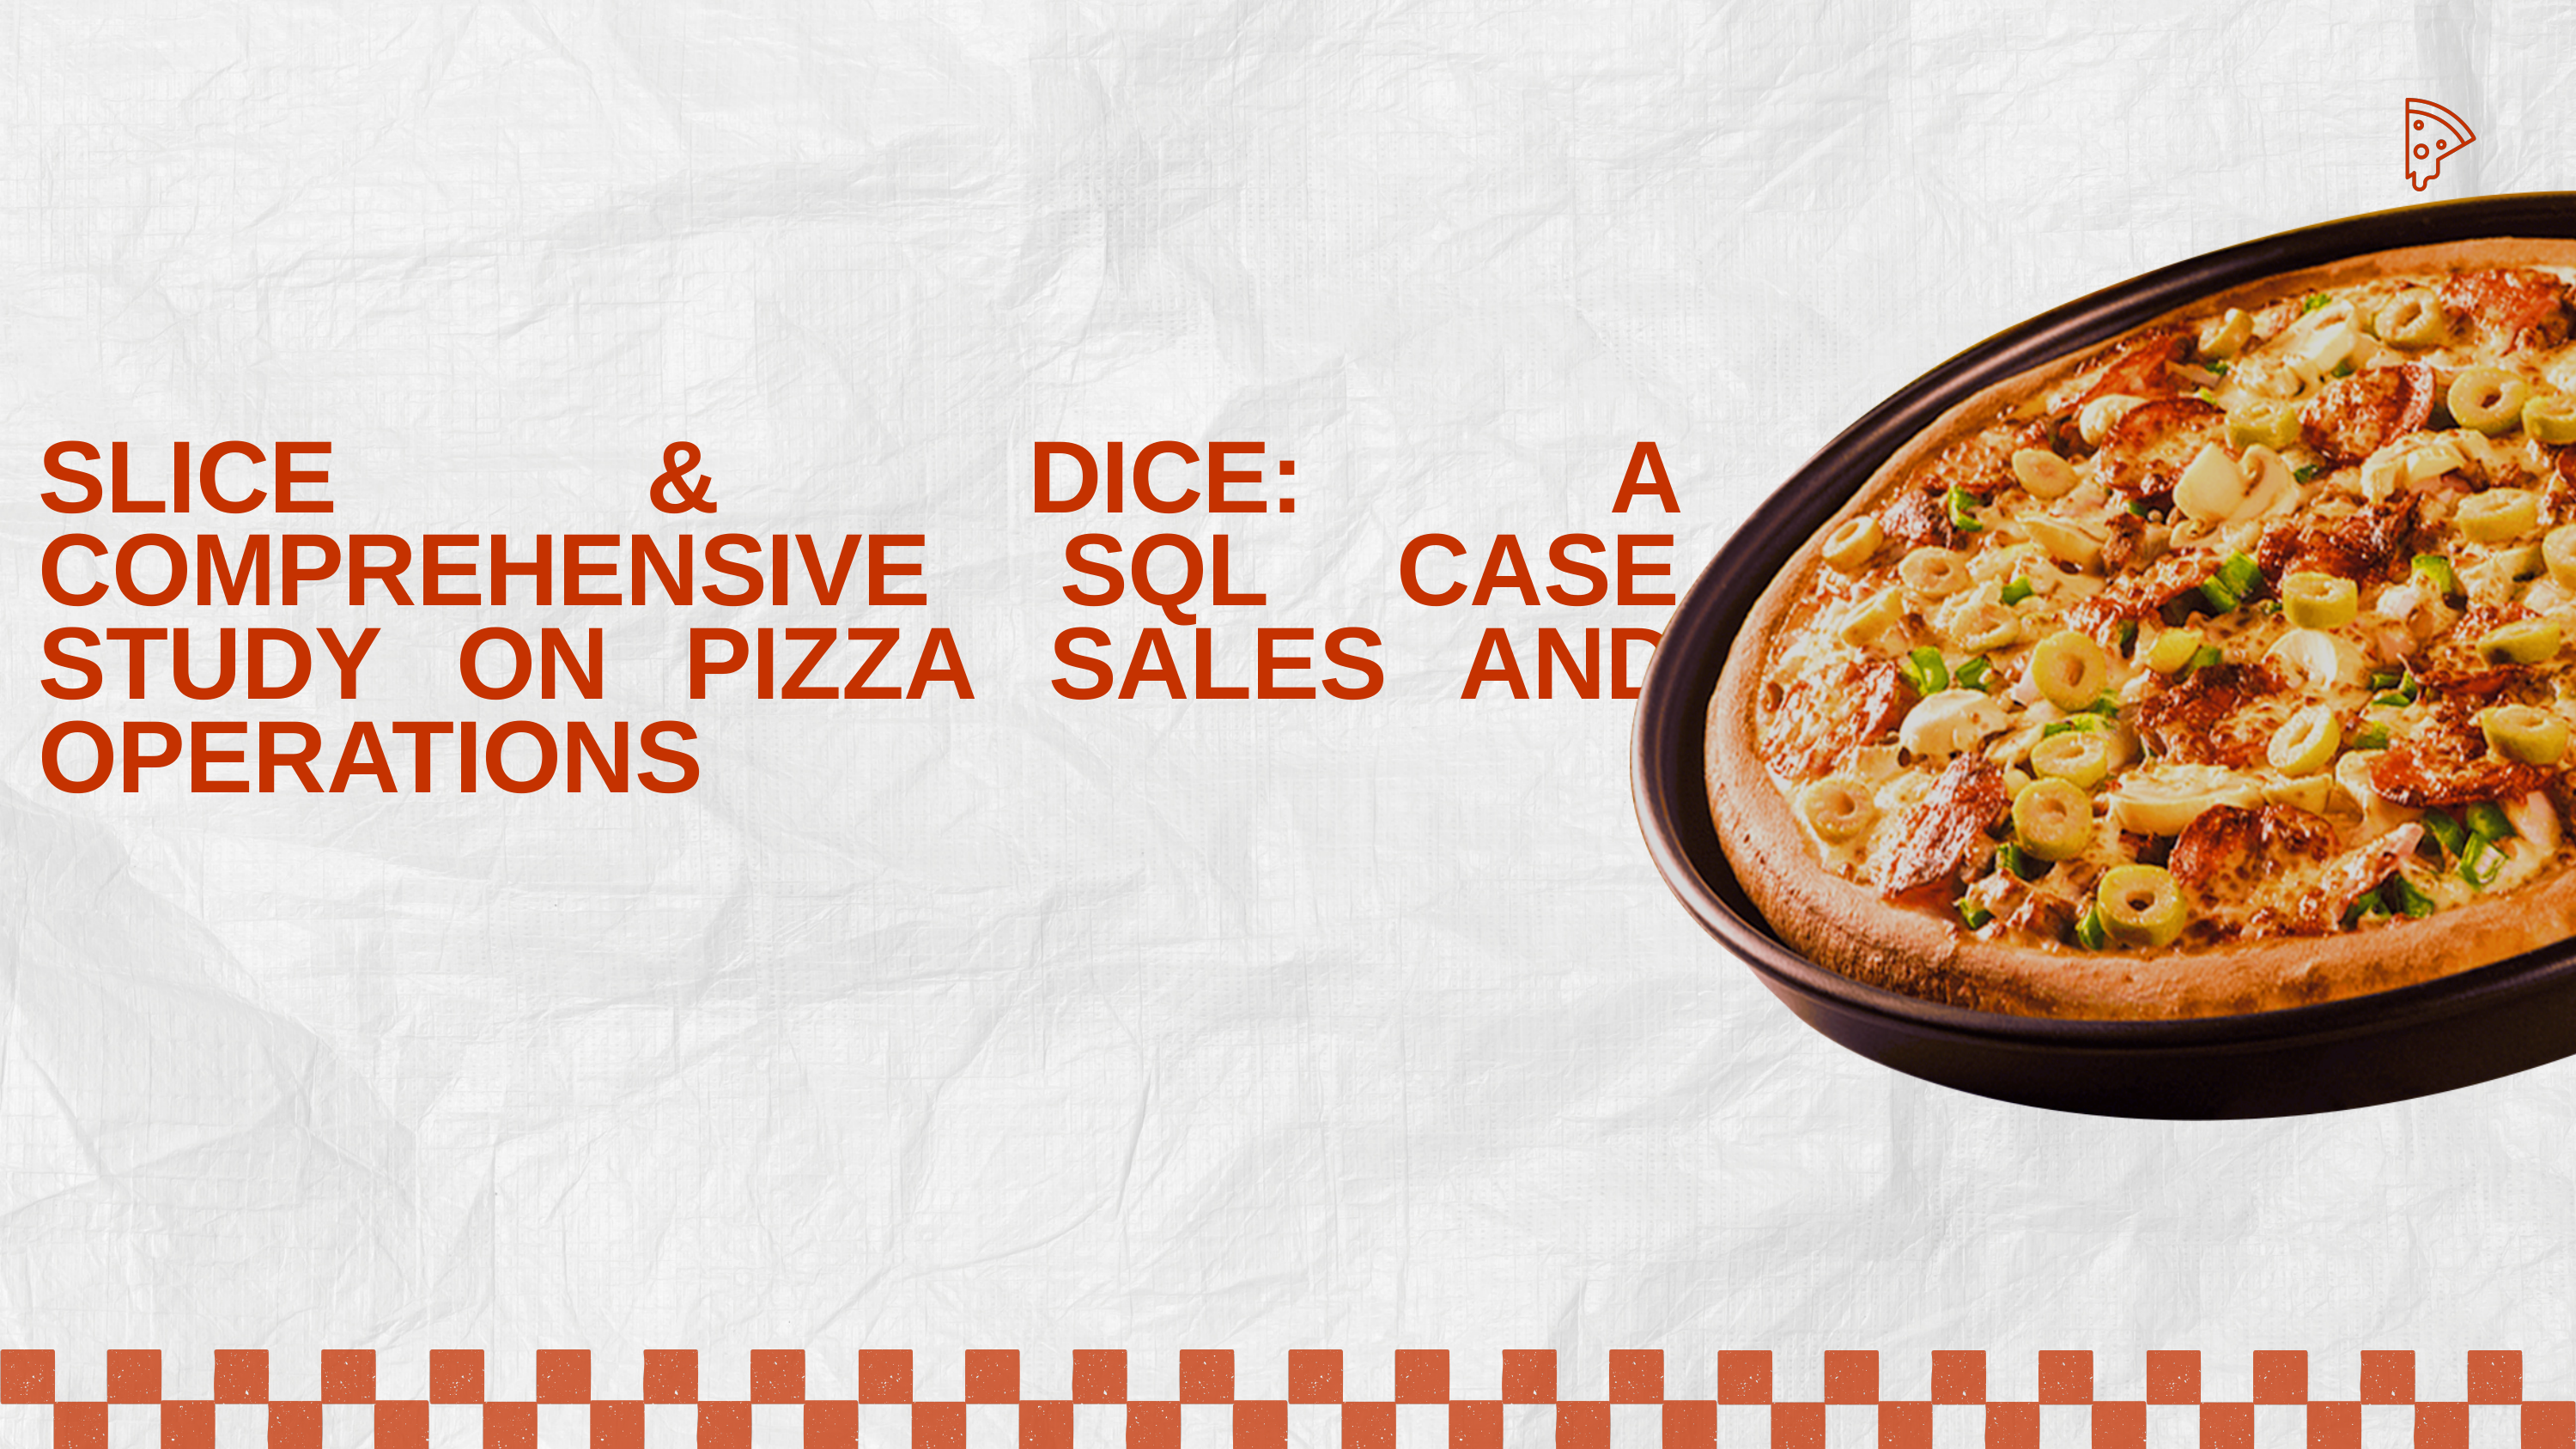

SLICE & DICE: A COMPREHENSIVE SQL CASE STUDY ON PIZZA SALES AND OPERATIONS